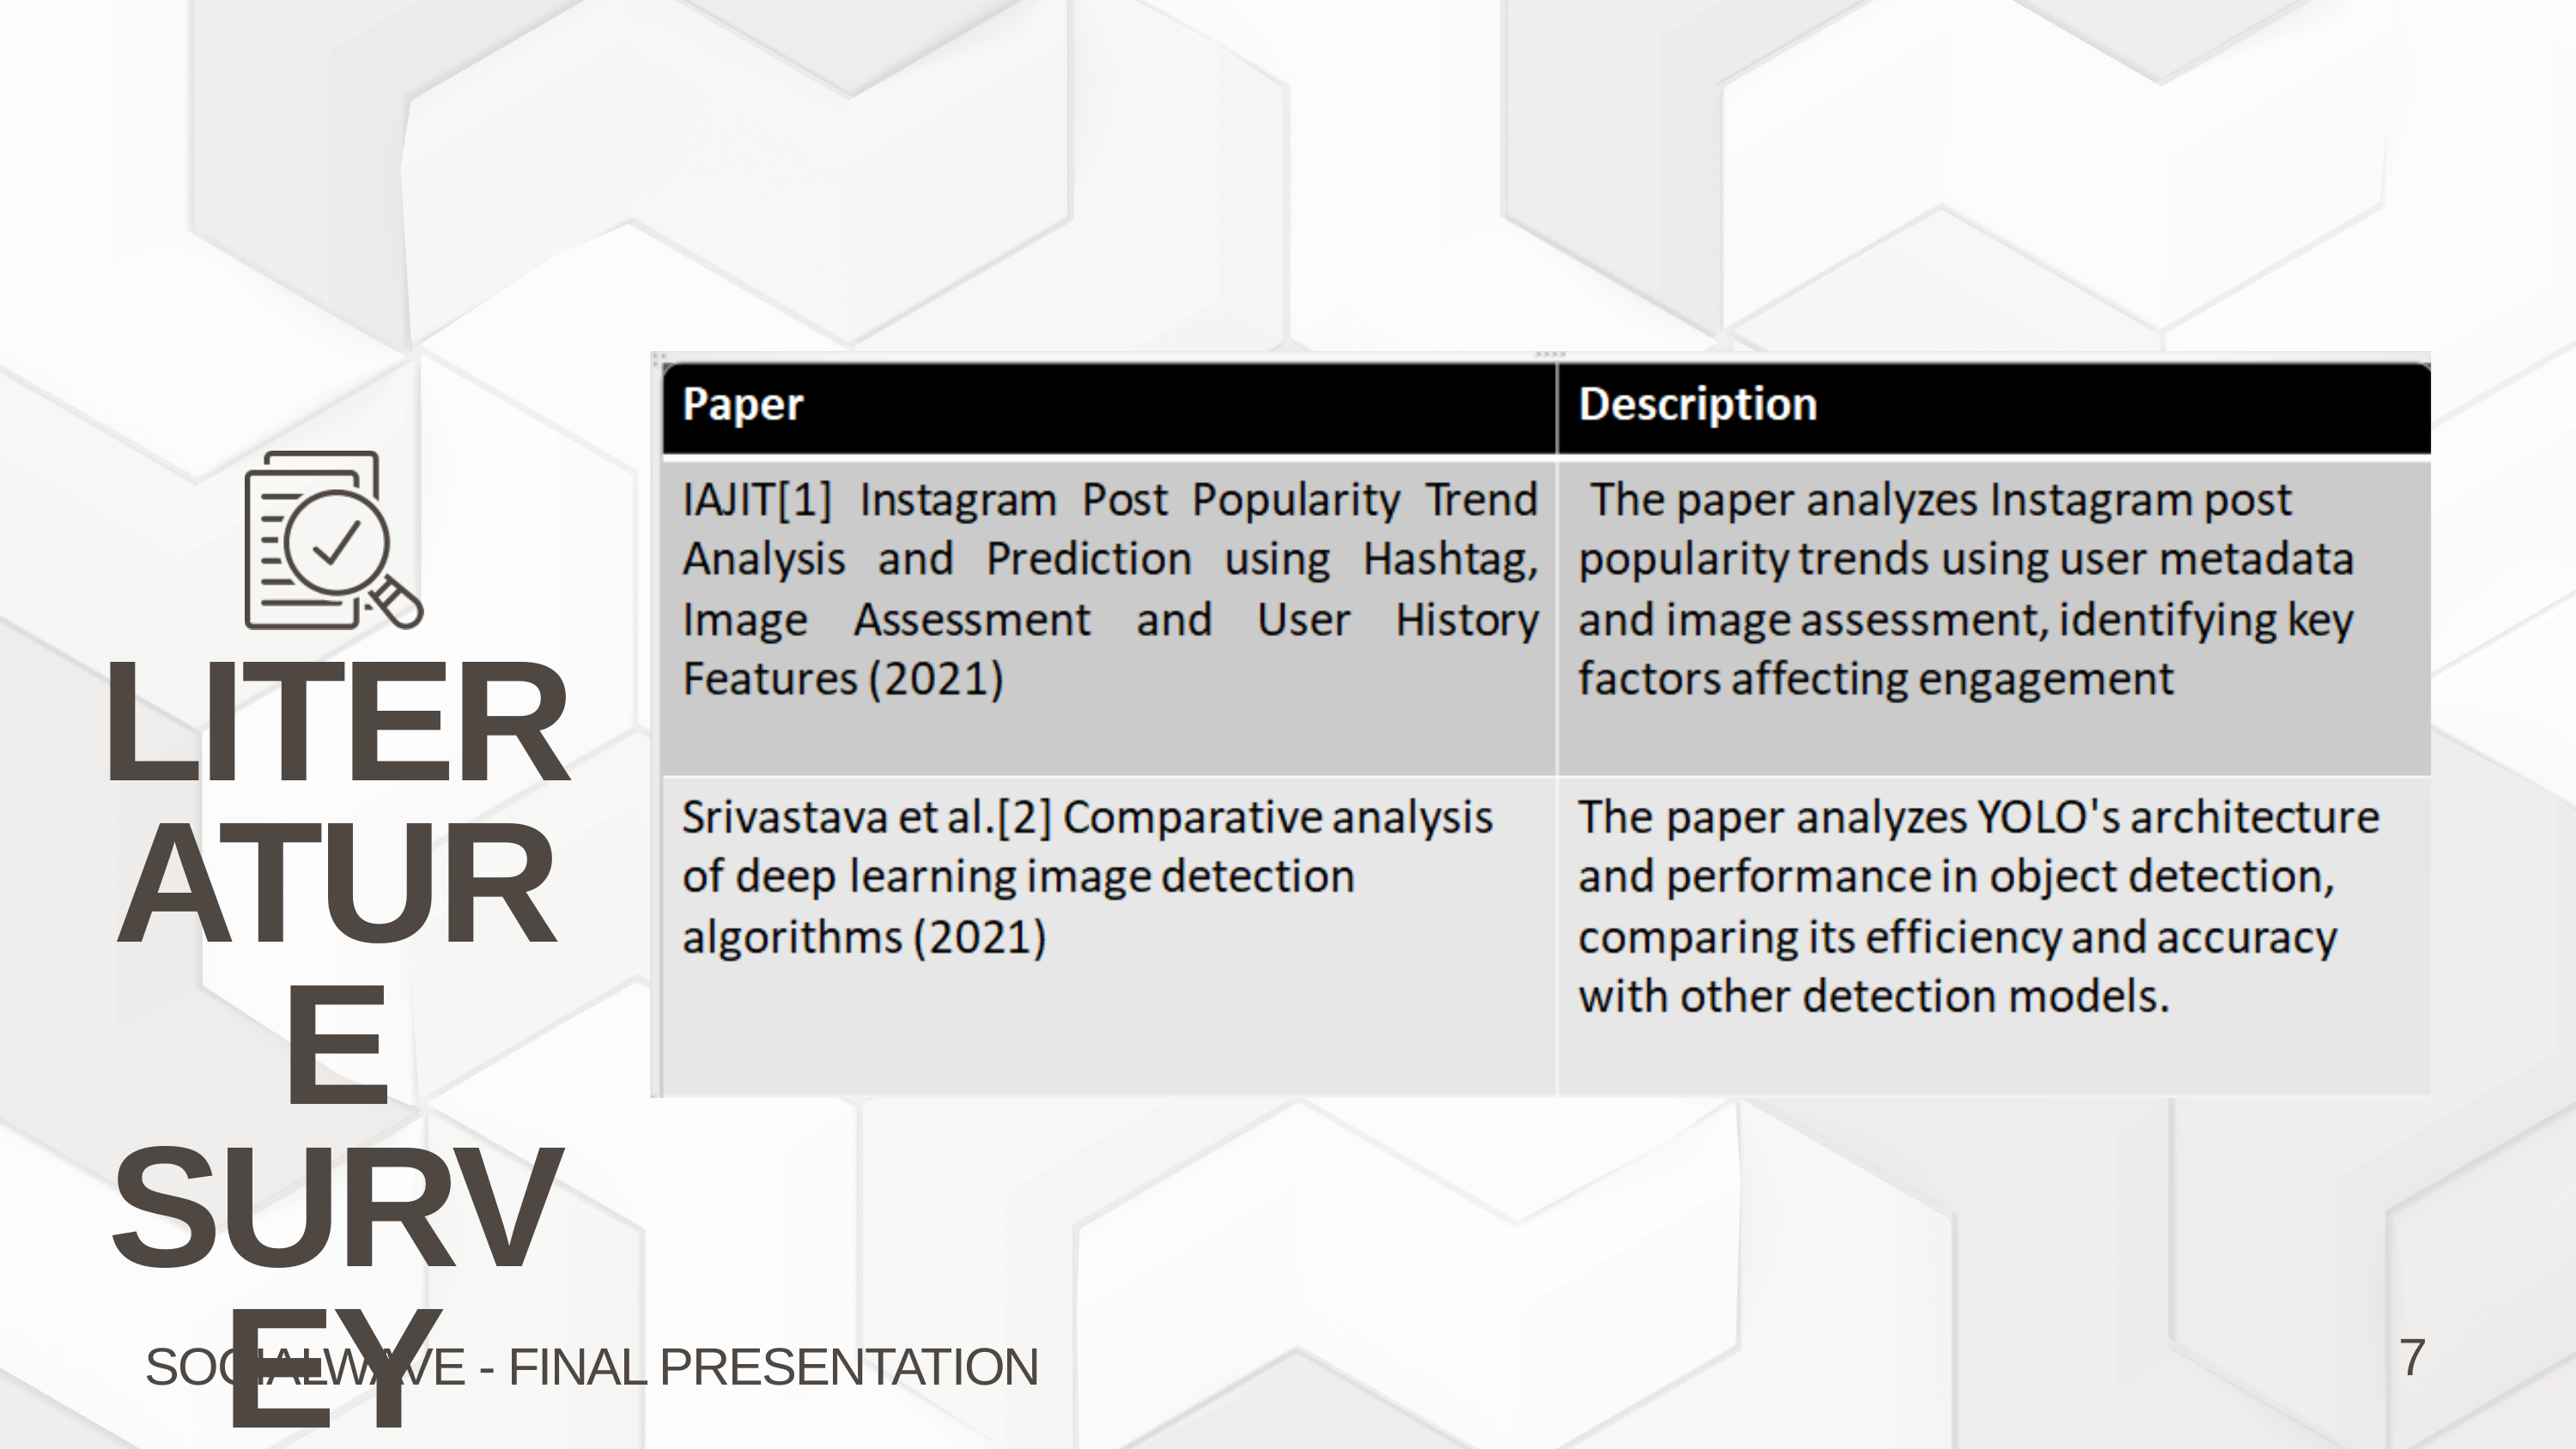

LITERATURE SURVEY
7
SOCIALWAVE - FINAL PRESENTATION